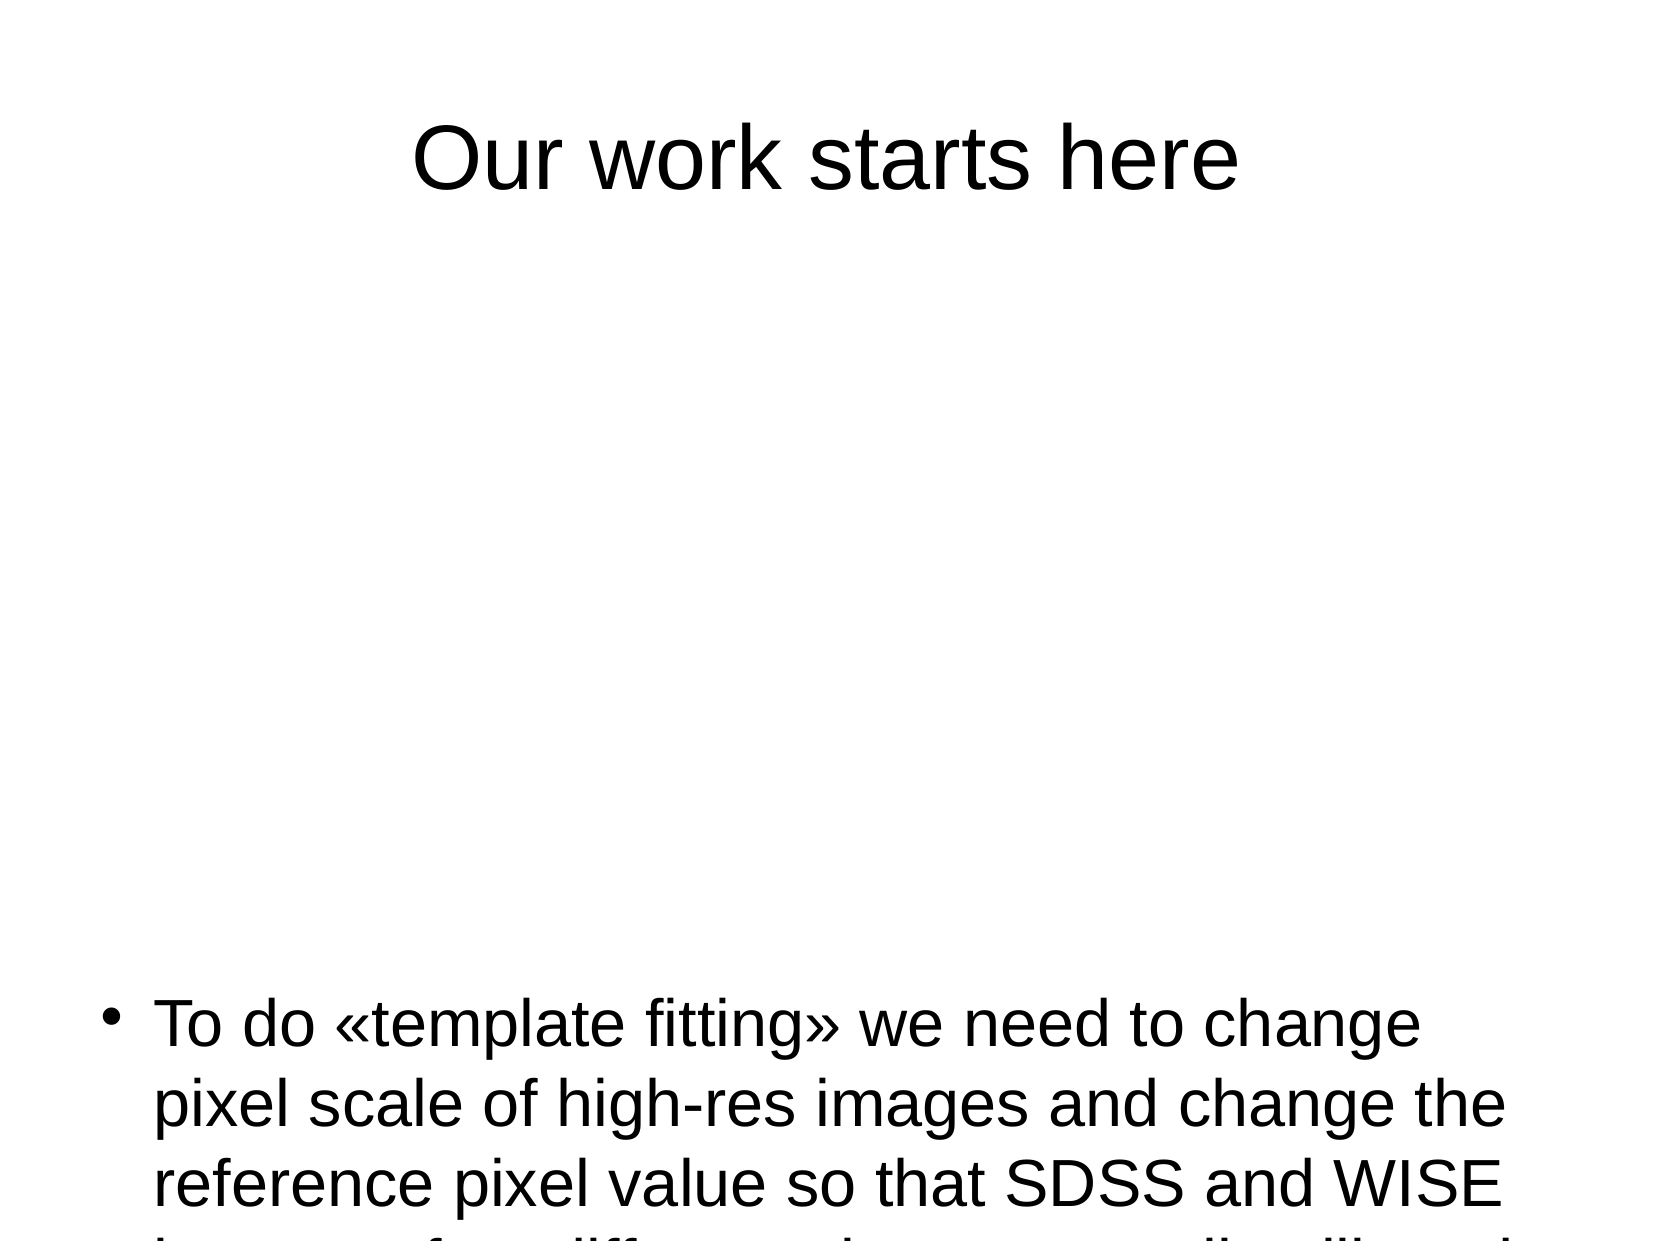

Our work starts here
To do «template fitting» we need to change pixel scale of high-res images and change the reference pixel value so that SDSS and WISE images of so different sizes are totally alligned.
(I will put here SDSS image on top of the WISE image to compare sizes)